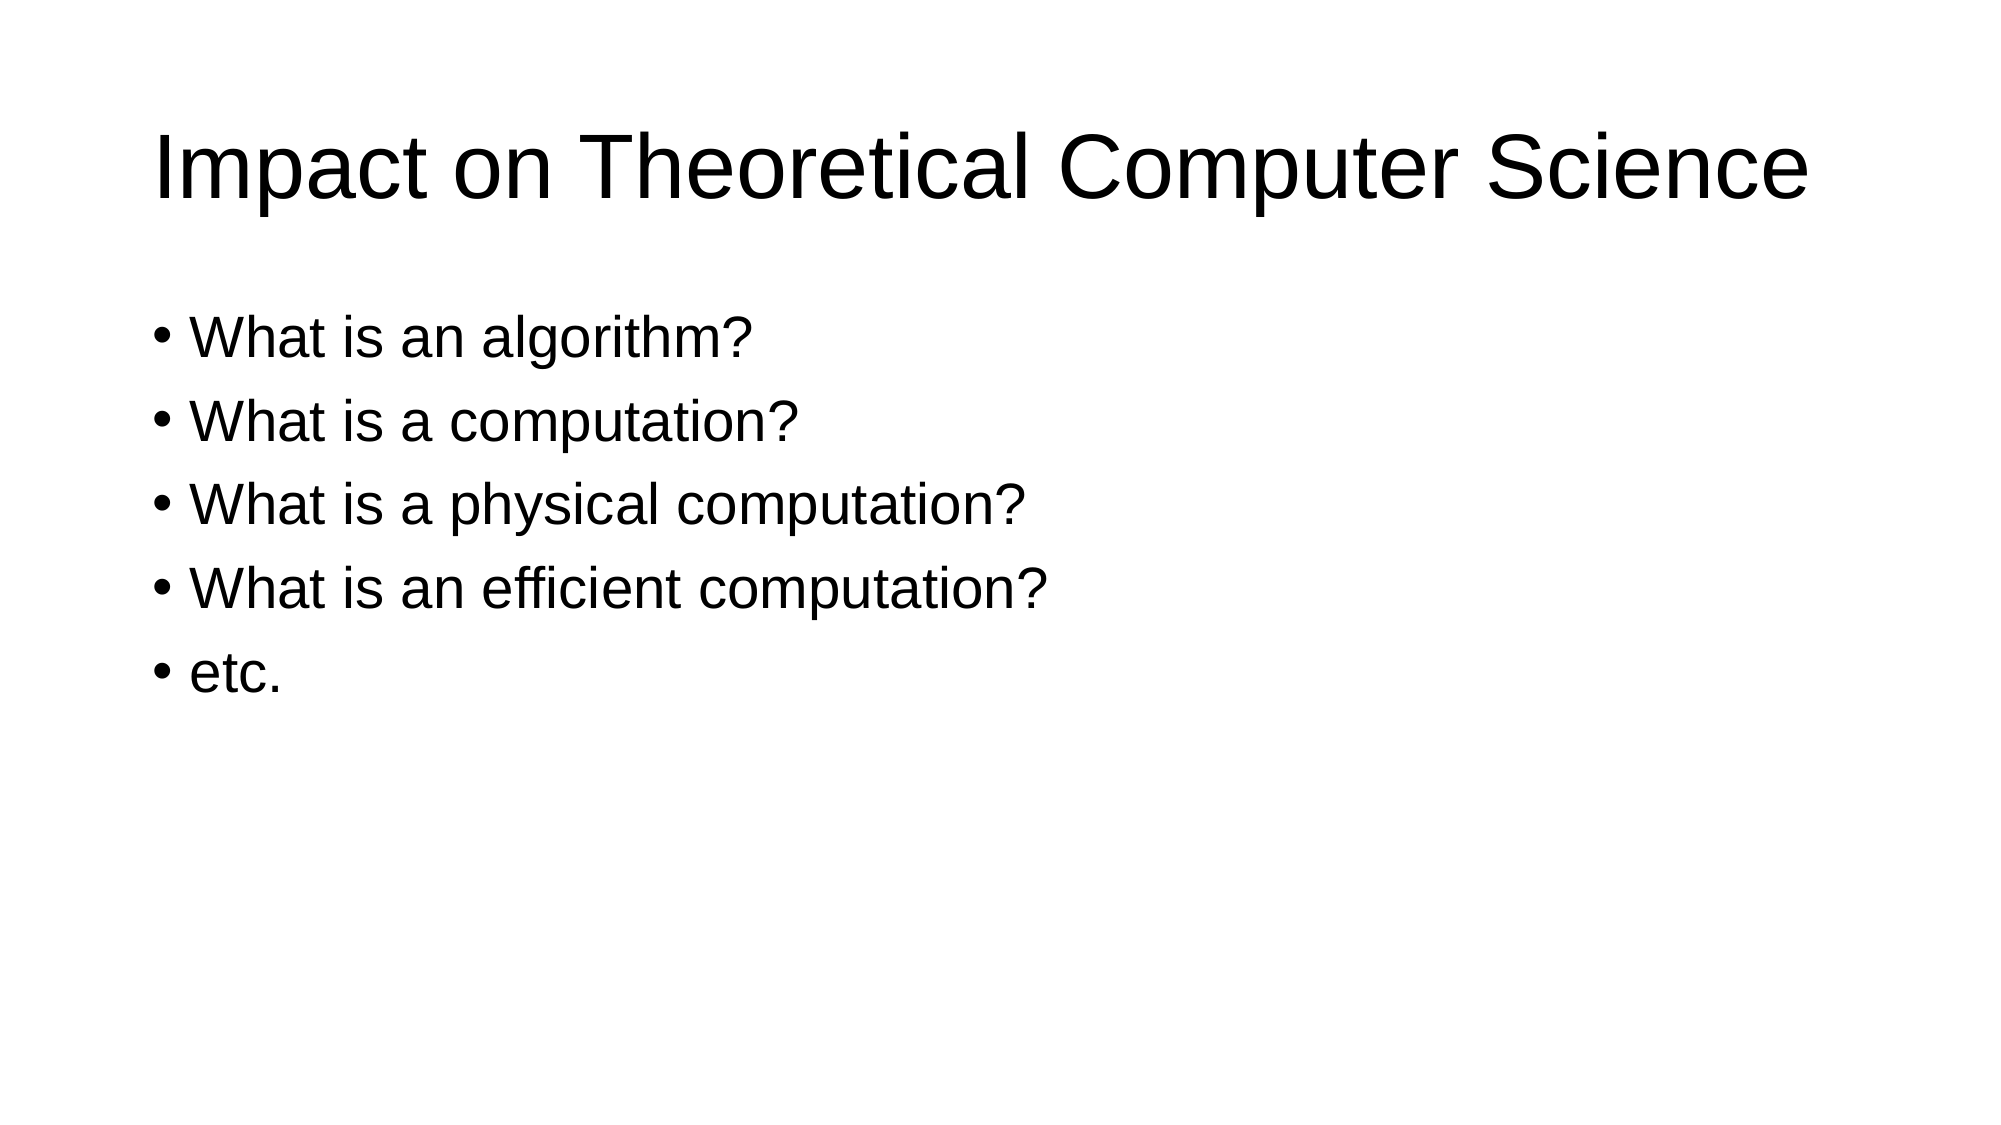

# Impact on Theoretical Computer Science
What is an algorithm?
What is a computation?
What is a physical computation?
What is an efficient computation?
etc.